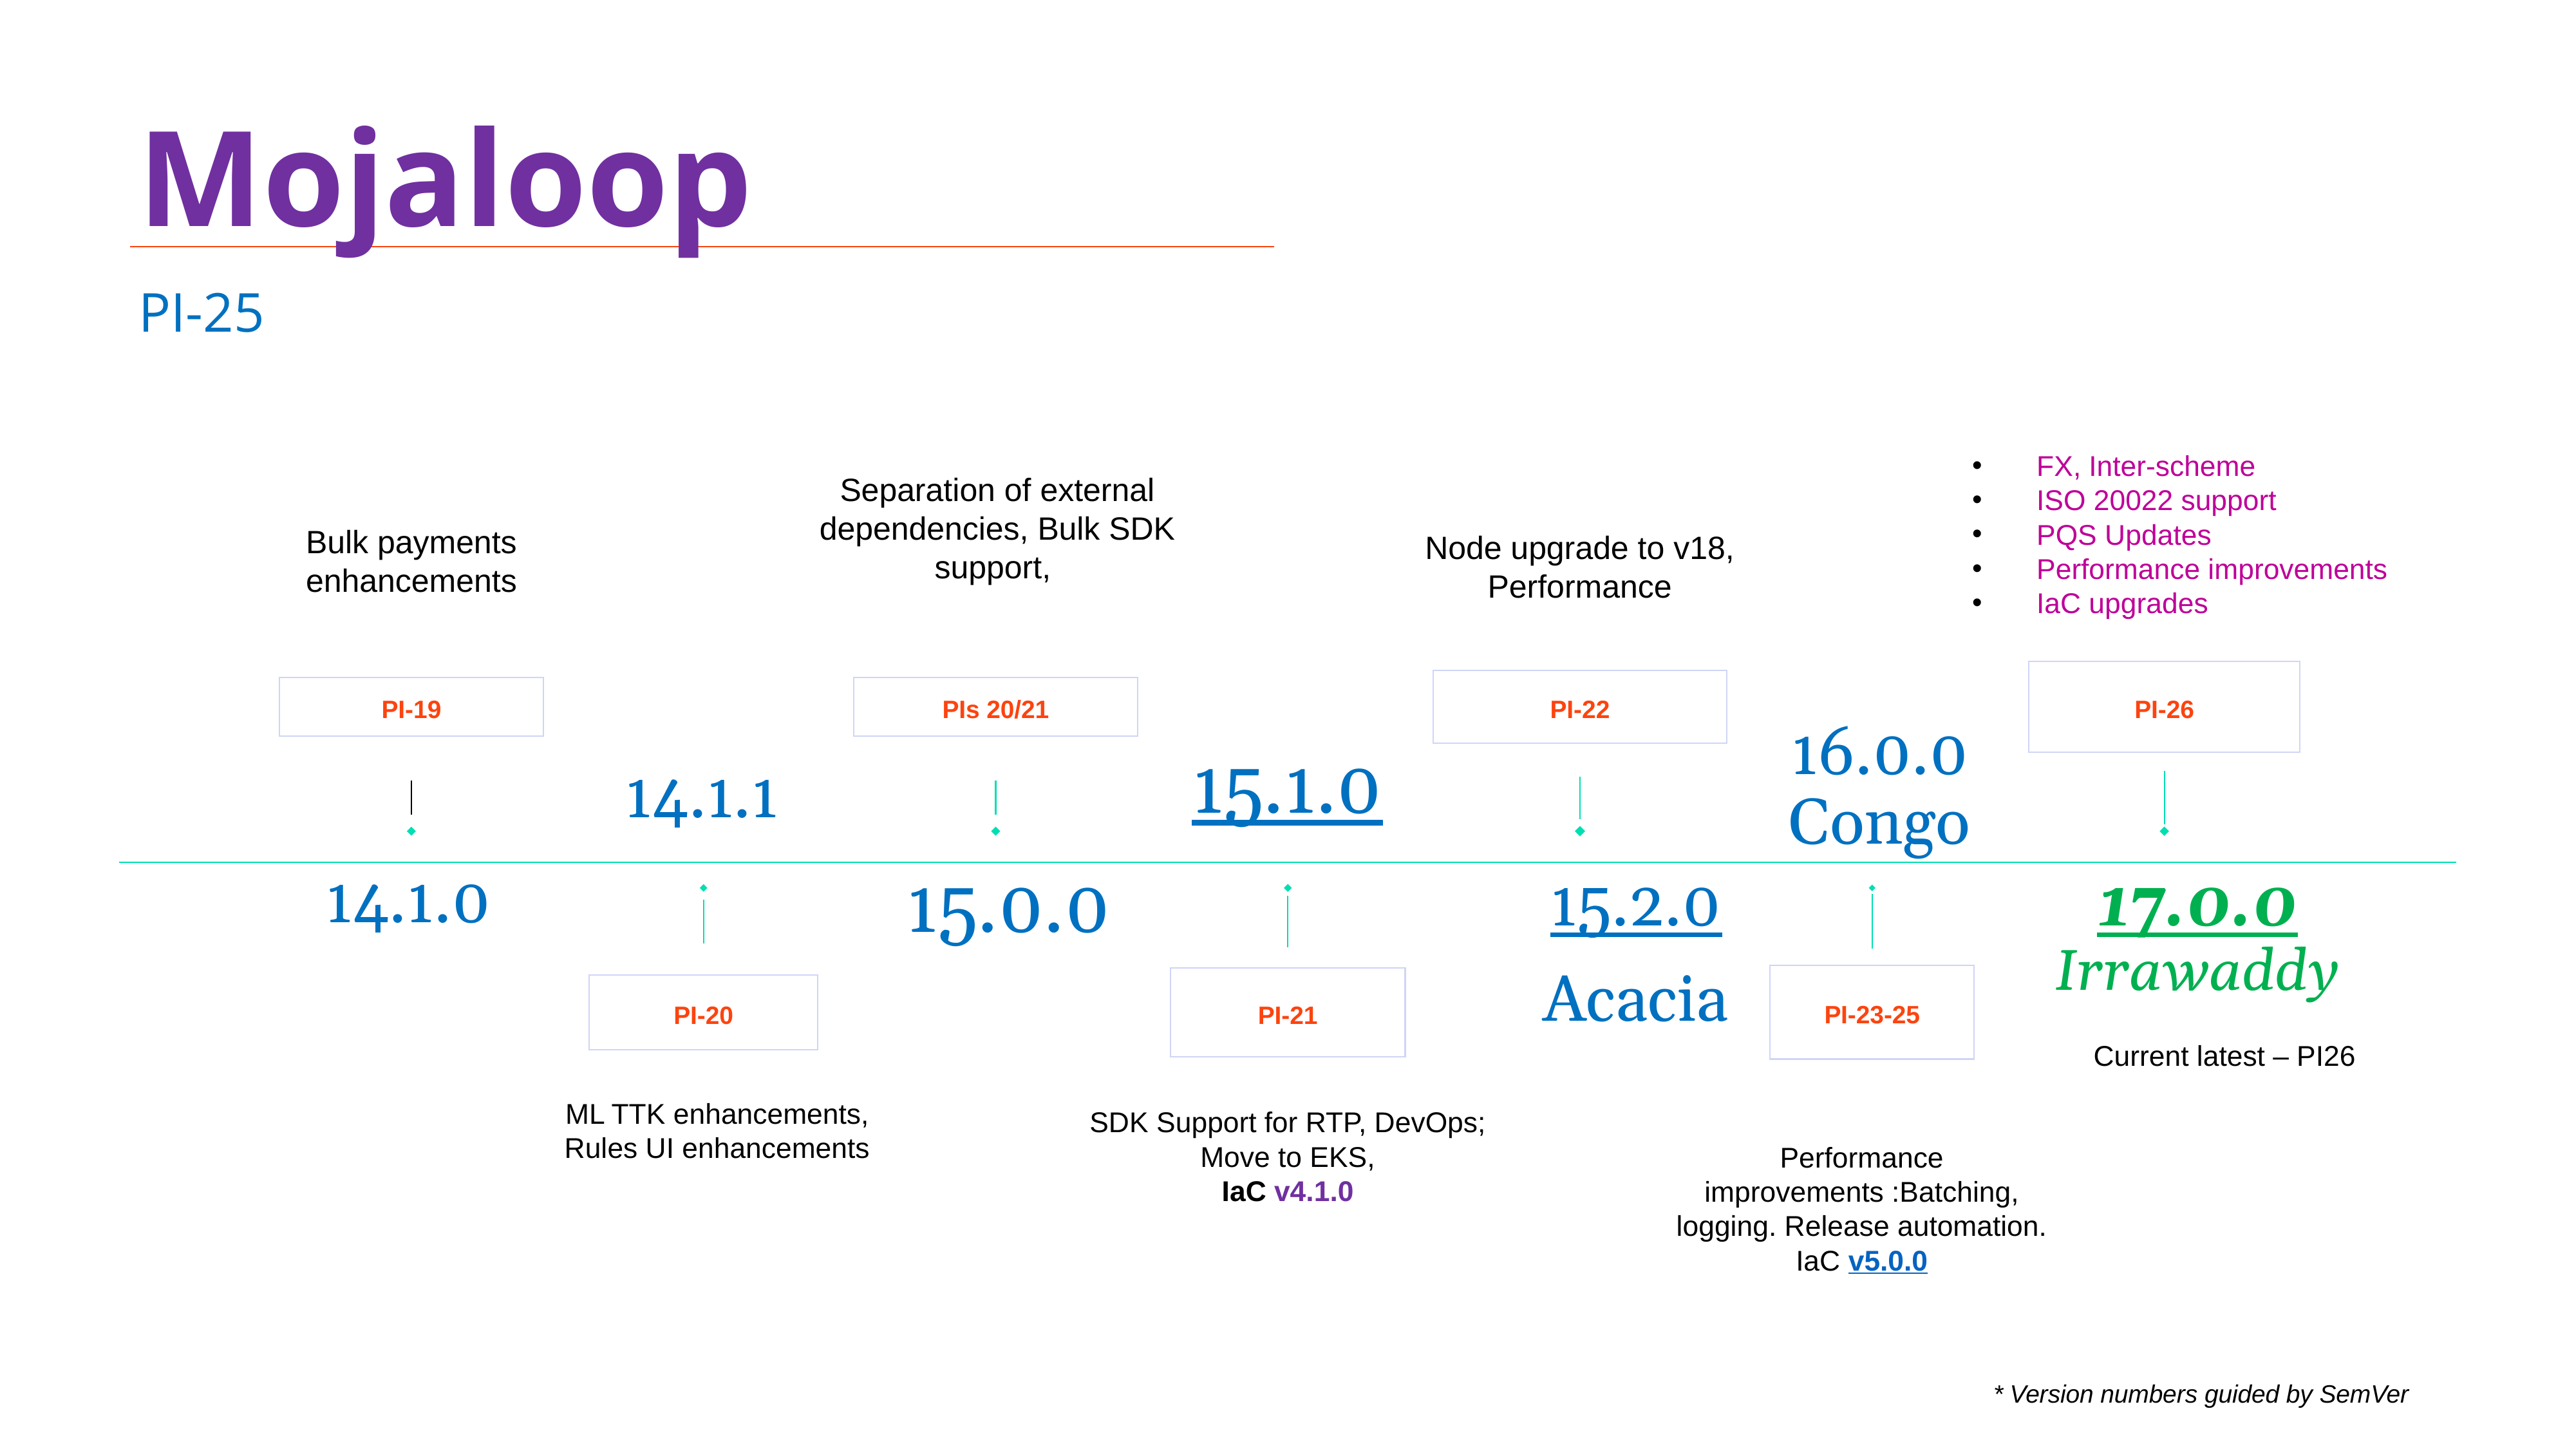

# Mojaloop
PI-25
FX, Inter-scheme
ISO 20022 support
PQS Updates
Performance improvements
IaC upgrades

Separation of external dependencies, Bulk SDK support,

Bulk payments enhancements

Node upgrade to v18,
Performance

PI-26

PI-22

PI-19

PIs 20/21

PI-23-25

PI-21

PI-20
Current latest – PI26

ML TTK enhancements,
Rules UI enhancements

SDK Support for RTP, DevOps; Move to EKS,
IaC v4.1.0

Performance improvements :Batching, logging. Release automation. IaC v5.0.0
16.0.0
Congo
15.1.0
14.1.1
17.0.0
Irrawaddy
15.2.0
Acacia
14.1.0
15.0.0
* Version numbers guided by SemVer